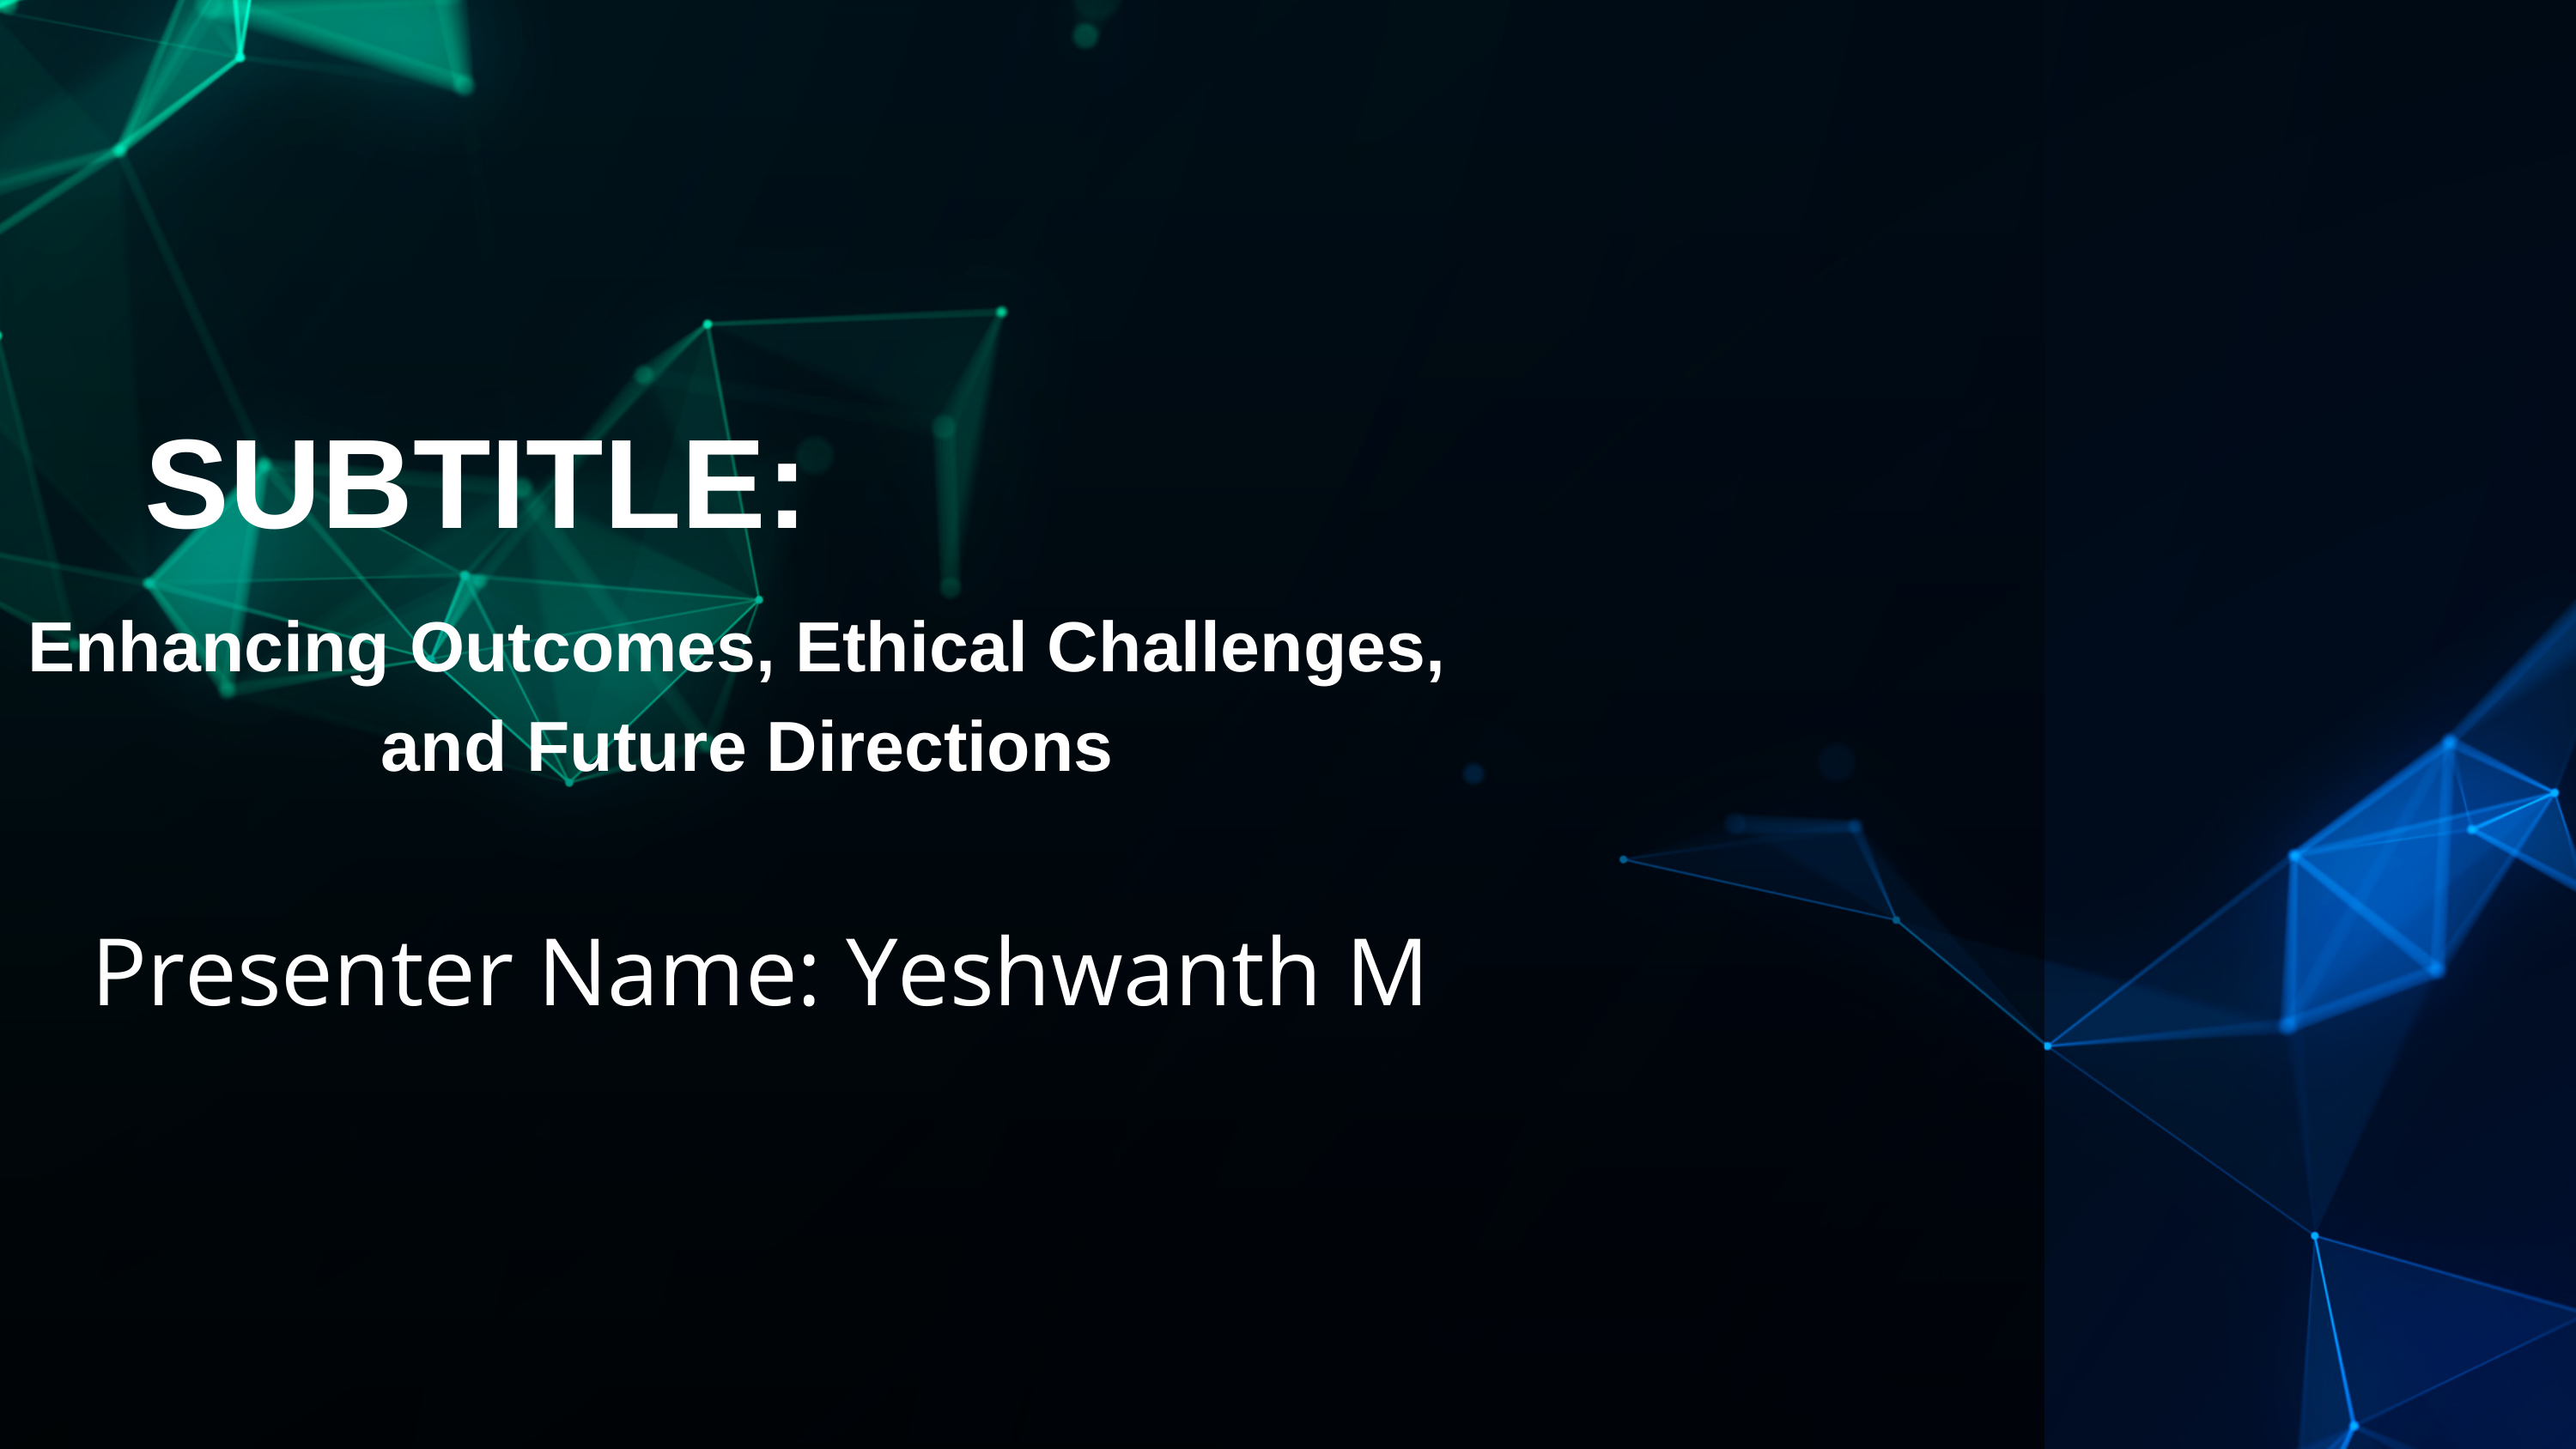

SUBTITLE:
Enhancing Outcomes, Ethical Challenges,
and Future Directions
 Presenter Name: Yeshwanth M